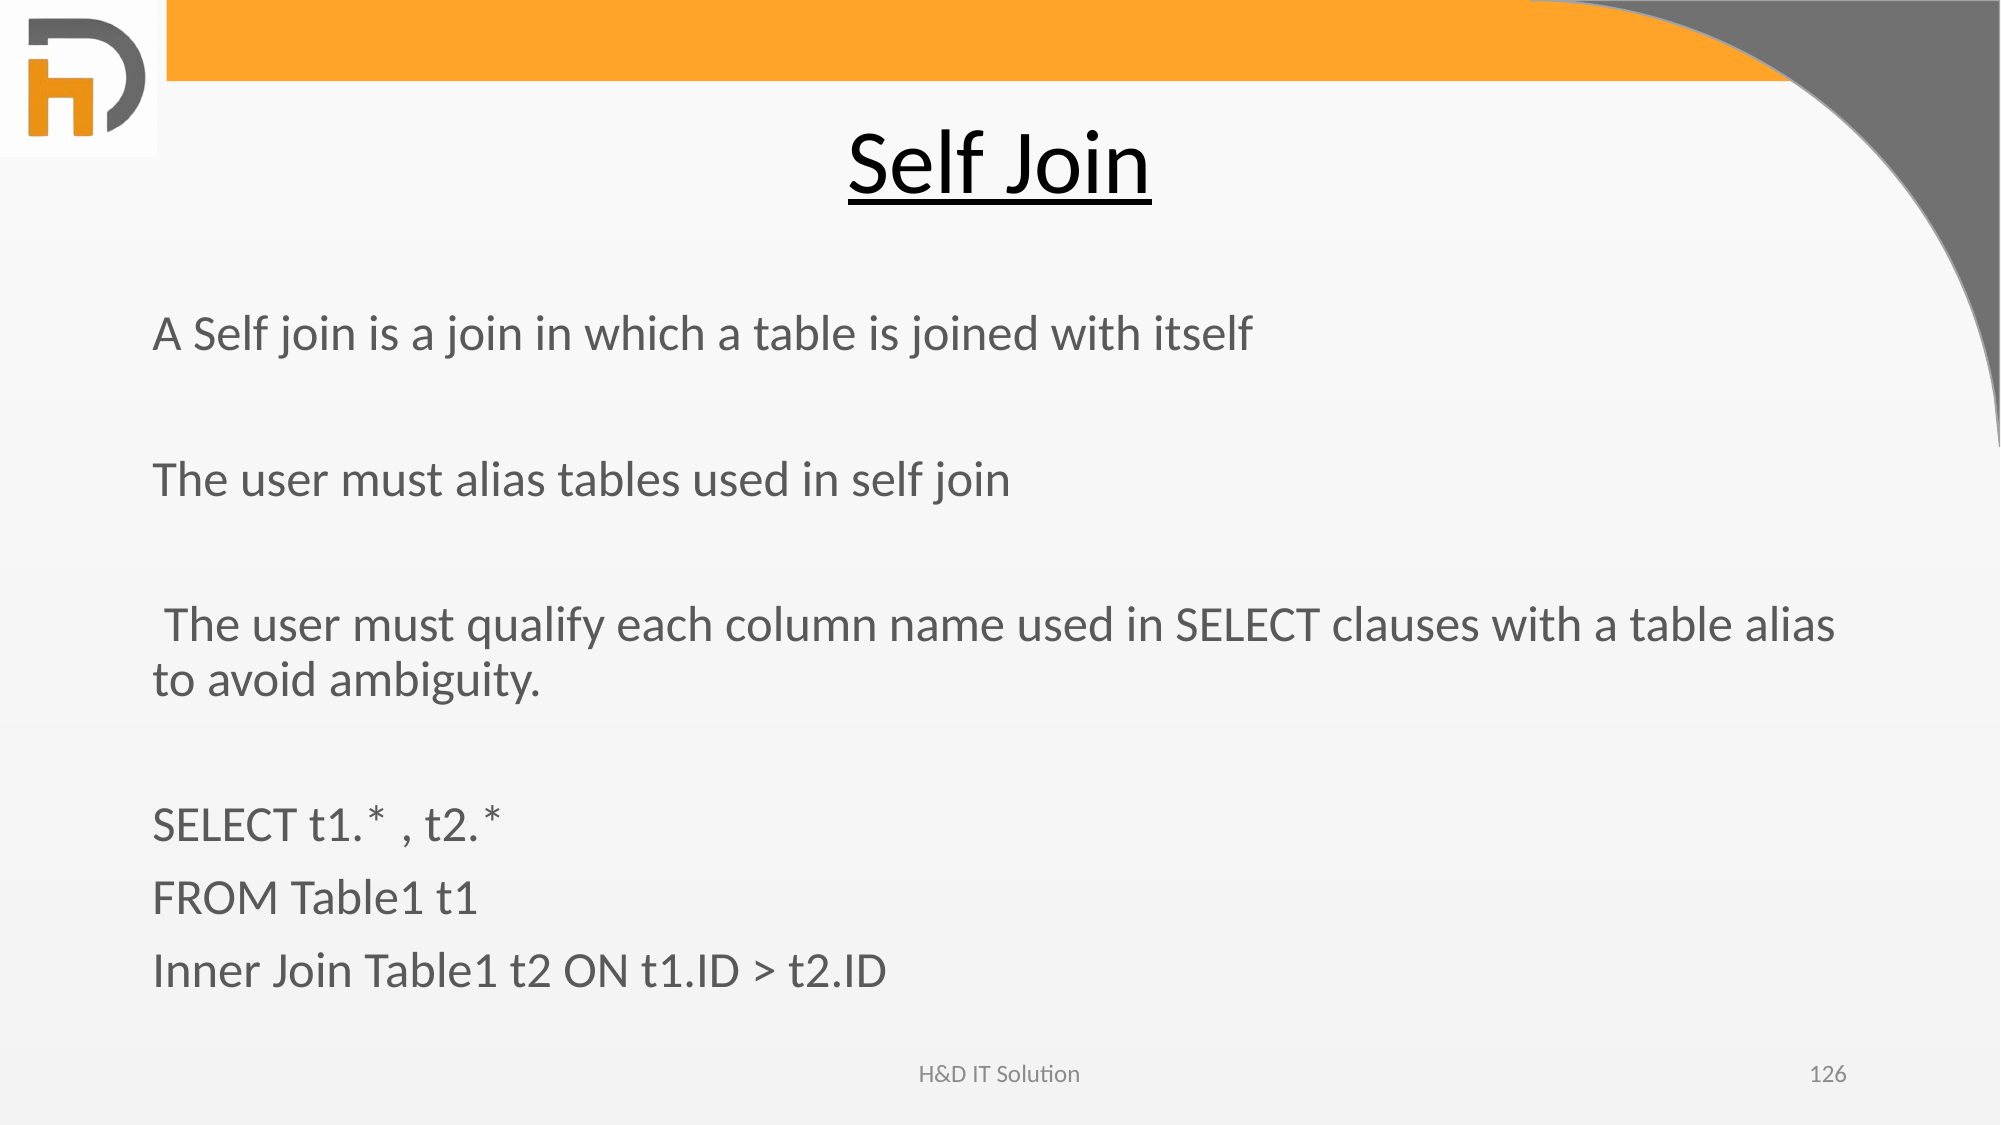

# Self Join
A Self join is a join in which a table is joined with itself

The user must alias tables used in self join

 The user must qualify each column name used in SELECT clauses with a table alias to avoid ambiguity.

SELECT t1.* , t2.*
FROM Table1 t1
Inner Join Table1 t2 ON t1.ID > t2.ID

H&D IT Solution
126